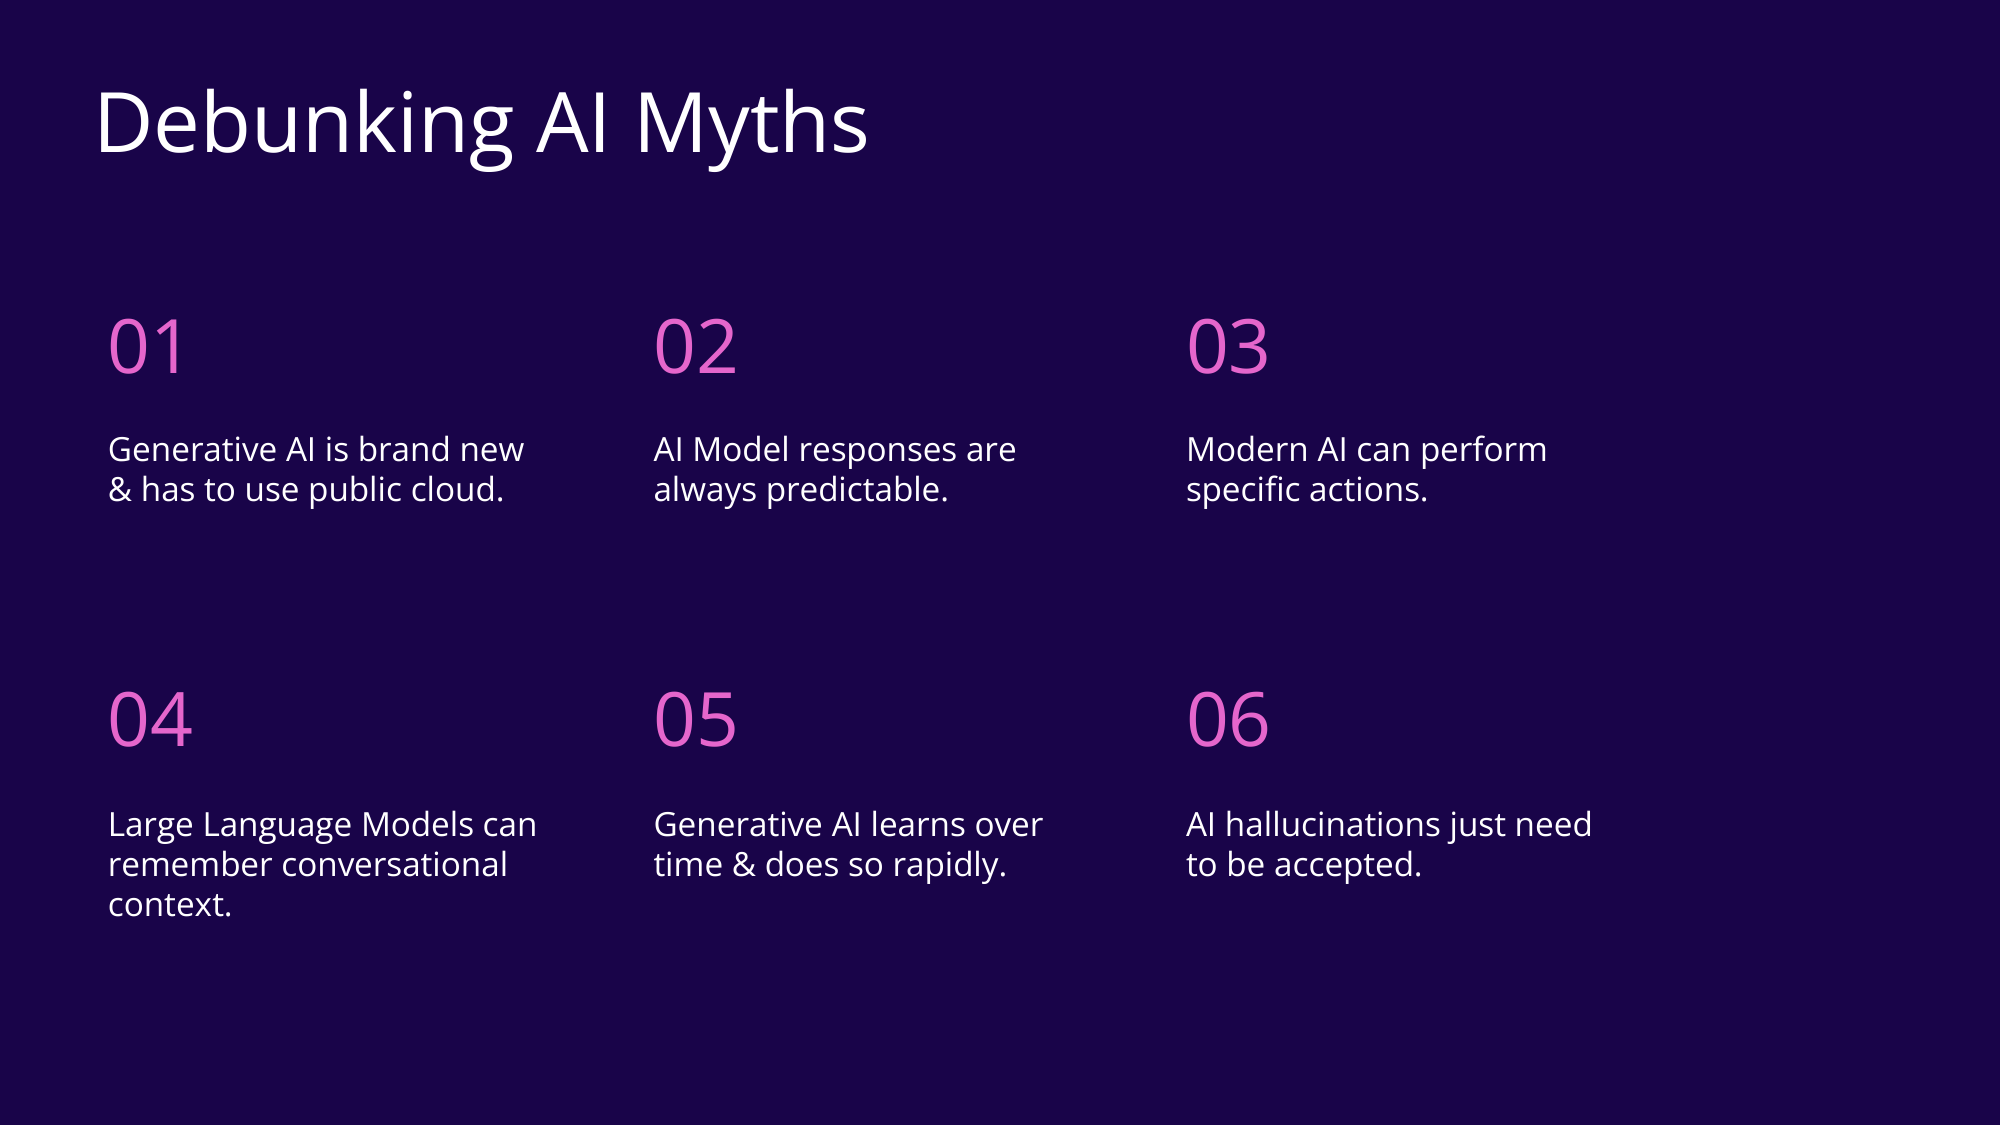

# Debunking AI Myths
01
02
03
Generative AI is brand new & has to use public cloud.
AI Model responses are always predictable.
Modern AI can perform specific actions.
04
05
06
Large Language Models can remember conversational context.
Generative AI learns over time & does so rapidly.
AI hallucinations just need to be accepted.